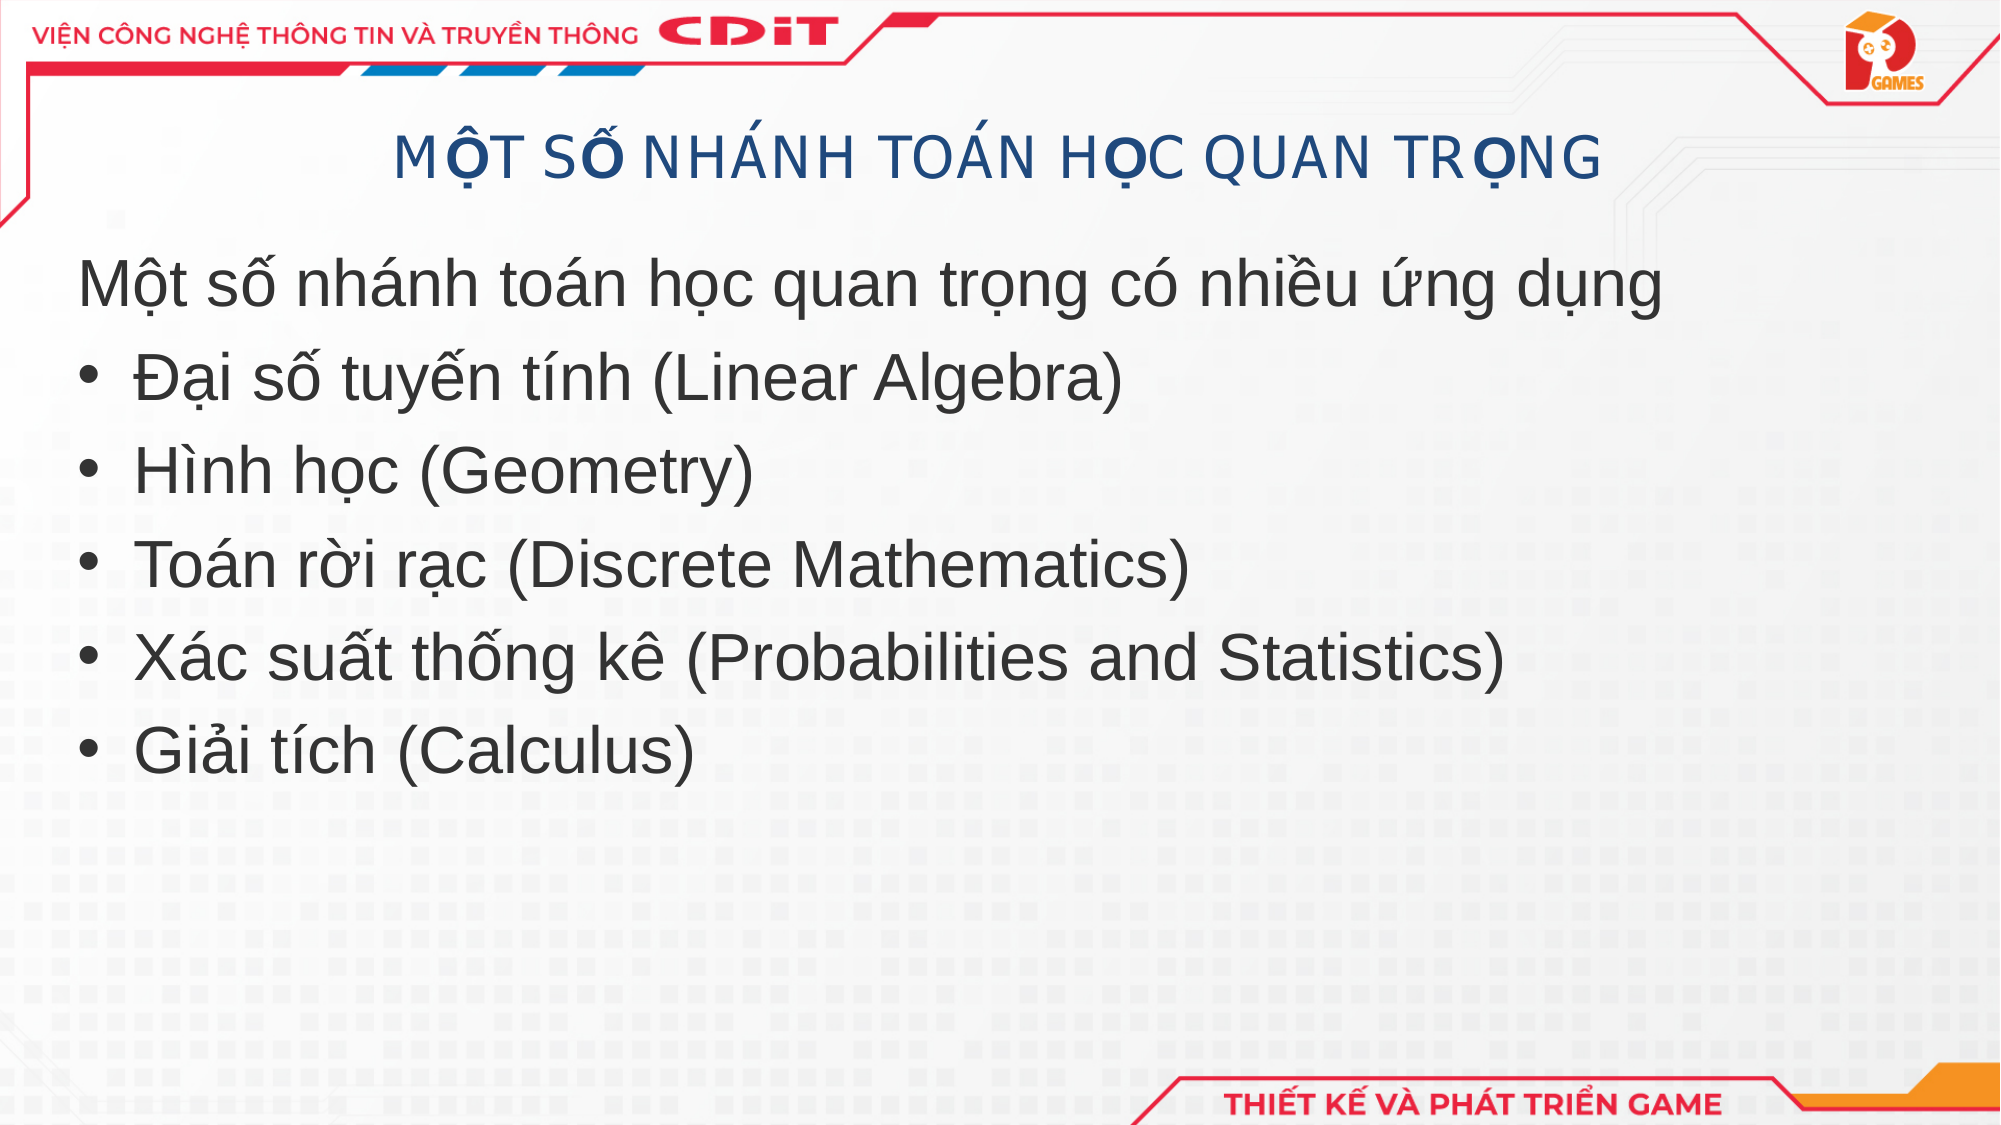

# MỘT SỐ NHÁNH TOÁN HỌC QUAN TRỌNG
Một số nhánh toán học quan trọng có nhiều ứng dụng
Đại số tuyến tính (Linear Algebra)
Hình học (Geometry)
Toán rời rạc (Discrete Mathematics)
Xác suất thống kê (Probabilities and Statistics)
Giải tích (Calculus)